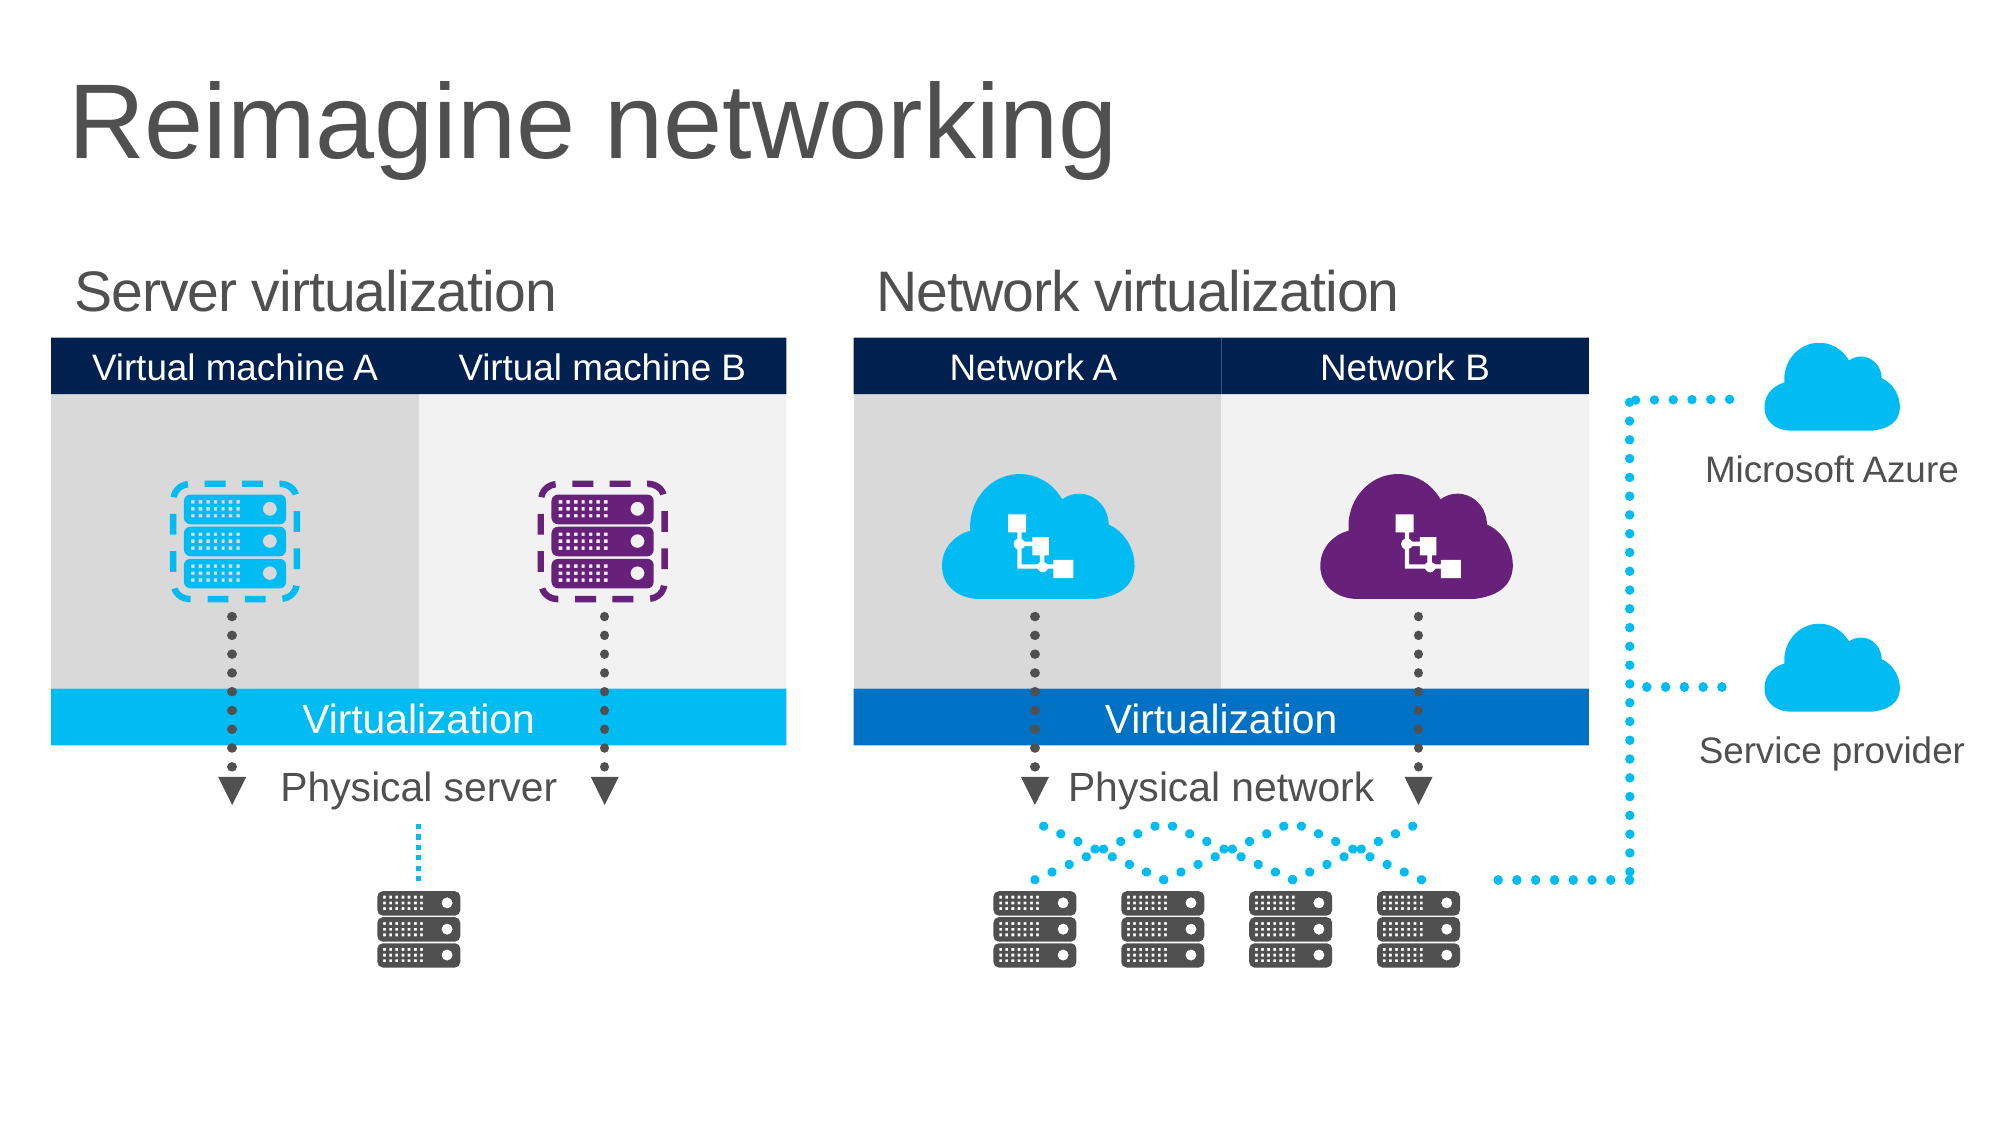

Reimagine networking

Server virtualization
Network virtualization
Network A
Network B

Virtualization
Virtual machine A
Virtual machine B

Microsoft Azure

Service provider
Virtualization
Physical server
Physical network